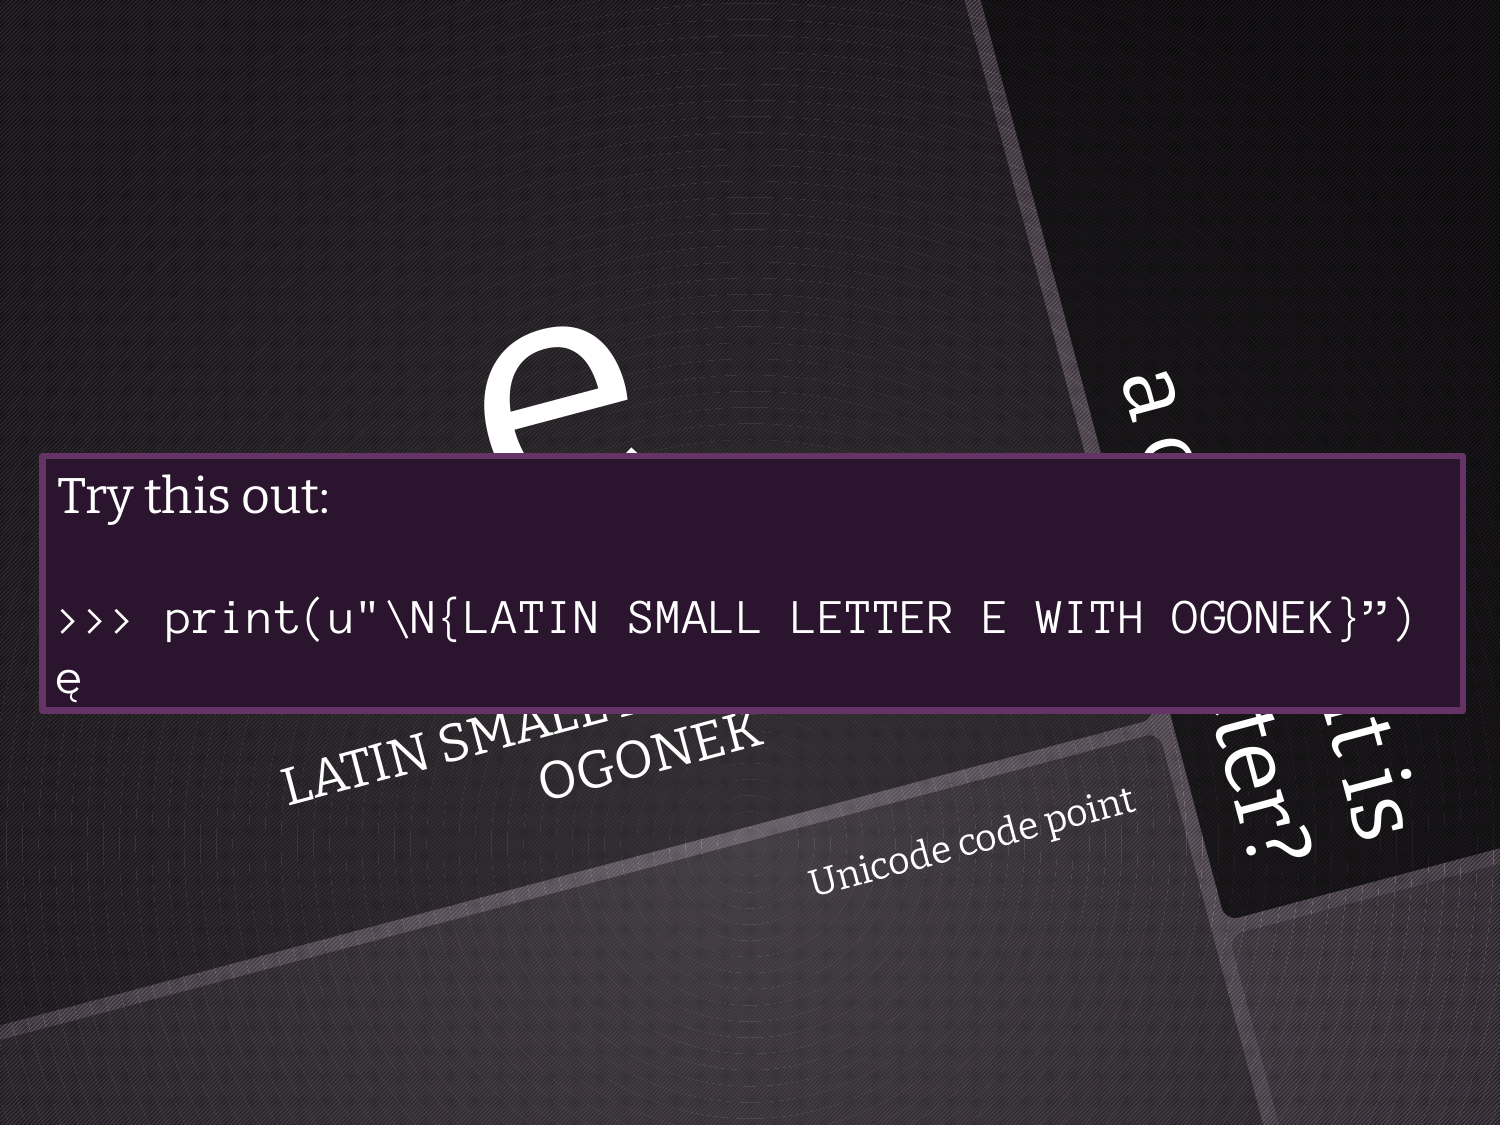

ę
U+0119
LATIN SMALL LETTER E WITH OGONEK
# What is a character?
Try this out:

>>> print(u"\N{LATIN SMALL LETTER E WITH OGONEK}”)
ę
Unicode code point